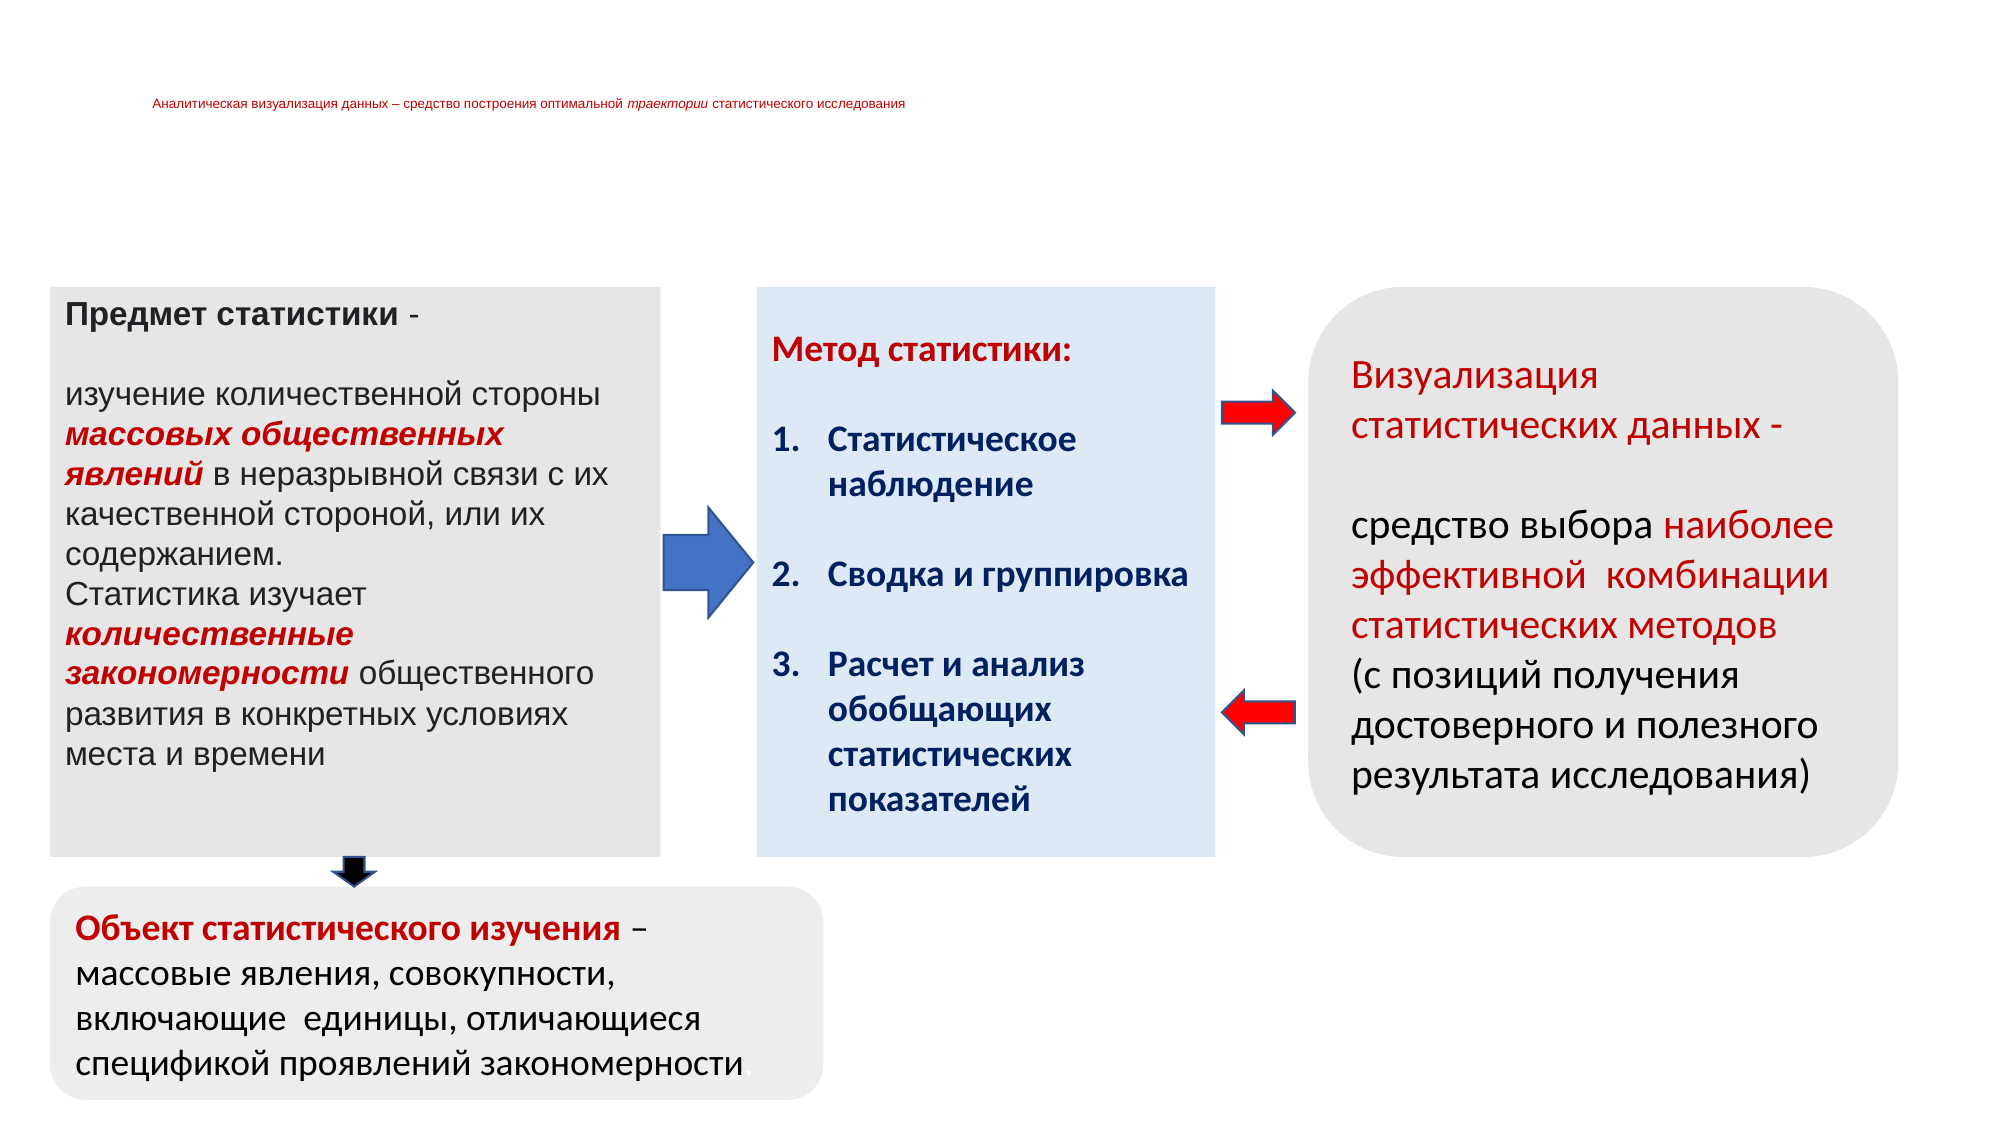

# Аналитическая визуализация данных – средство построения оптимальной траектории статистического исследования
Предмет статистики -

изучение количественной стороны массовых общественных явлений в неразрывной связи с их качественной стороной, или их содержанием.
Статистика изучает количественные закономерности общественного развития в конкретных условиях места и времени

Метод статистики:

Статистическое наблюдение

Сводка и группировка

Расчет и анализ обобщающих статистических показателей
Визуализация статистических данных -

средство выбора наиболее эффективной  комбинации статистических методов
(с позиций получения достоверного и полезного результата исследования)

Объект статистического изучения – массовые явления, совокупности, включающие  единицы, отличающиеся спецификой проявлений закономерности.